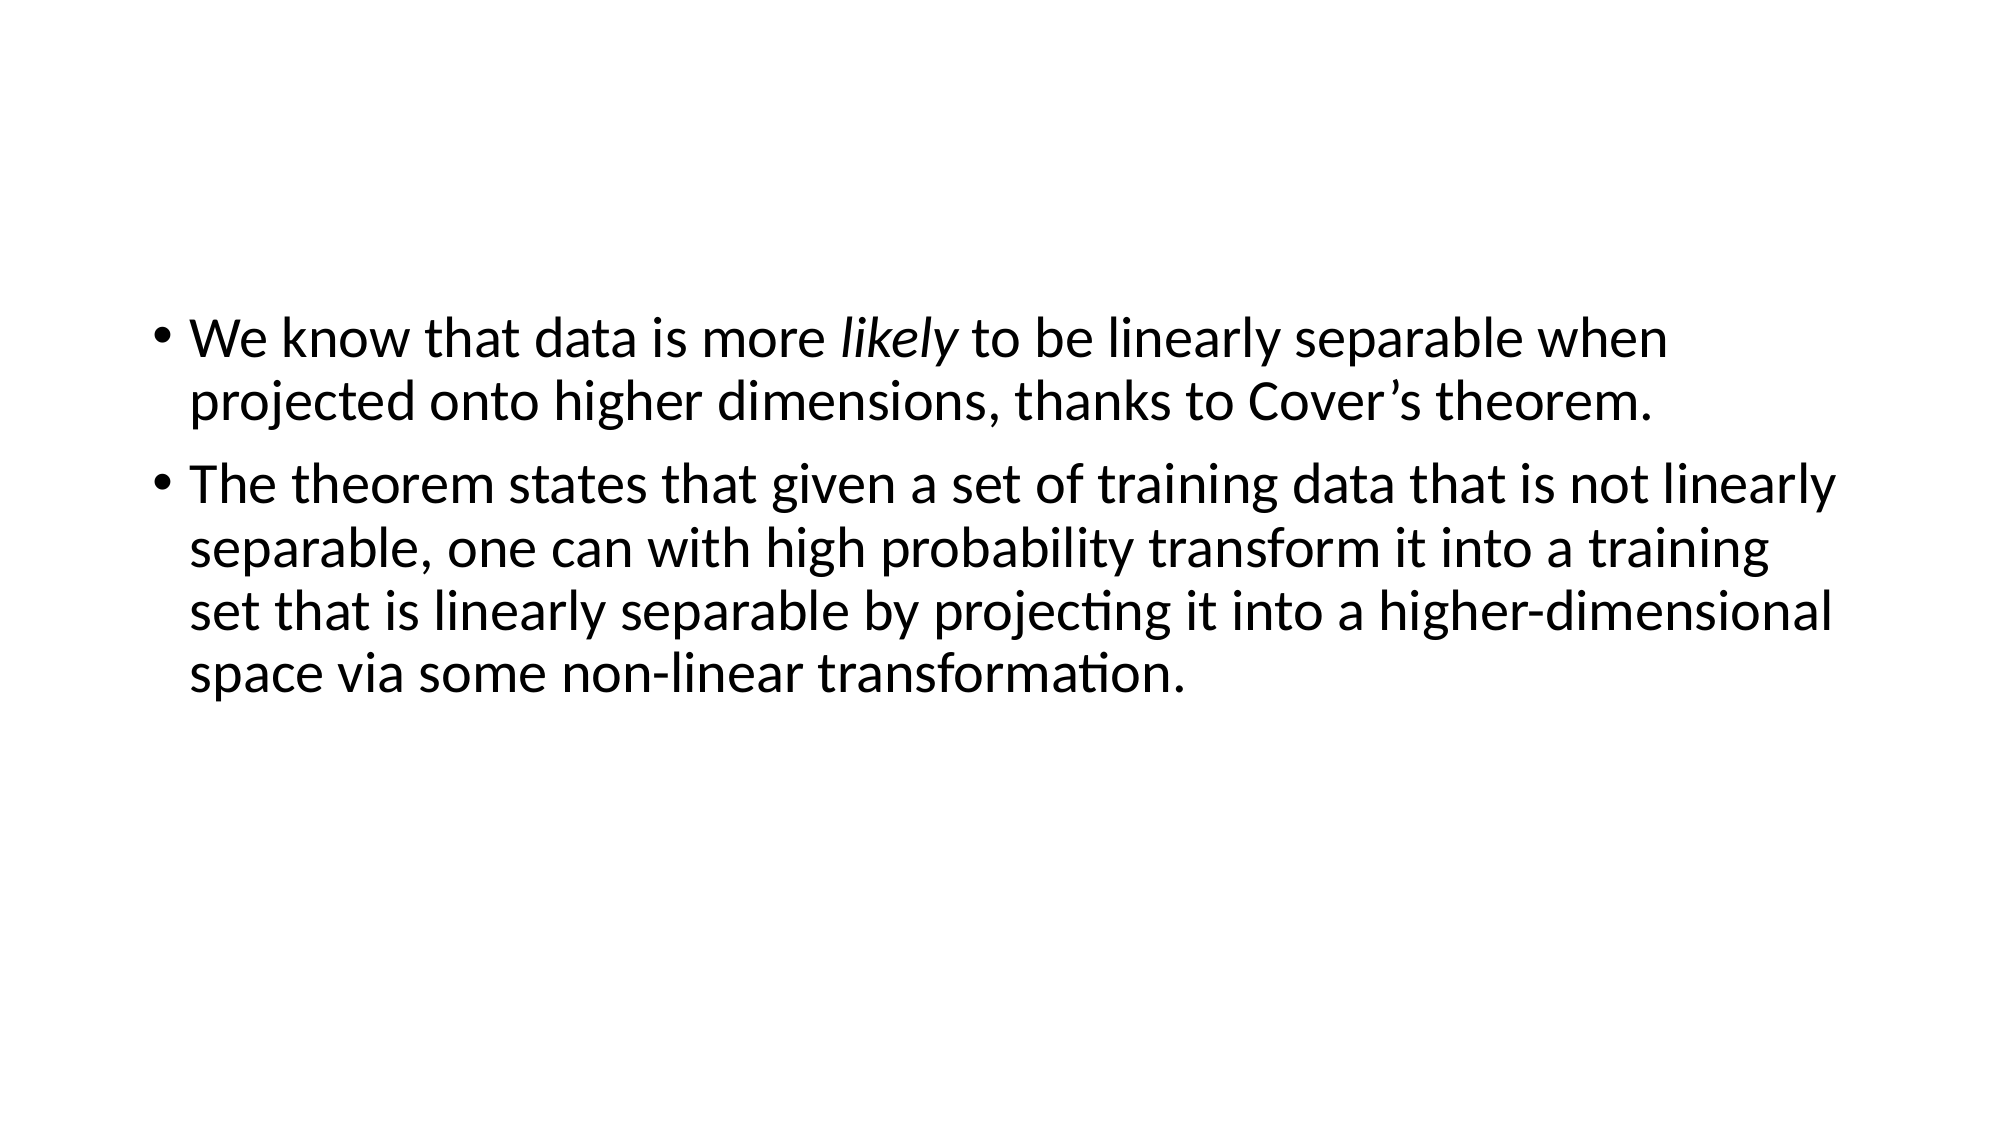

#
We know that data is more likely to be linearly separable when projected onto higher dimensions, thanks to Cover’s theorem.
The theorem states that given a set of training data that is not linearly separable, one can with high probability transform it into a training set that is linearly separable by projecting it into a higher-dimensional space via some non-linear transformation.